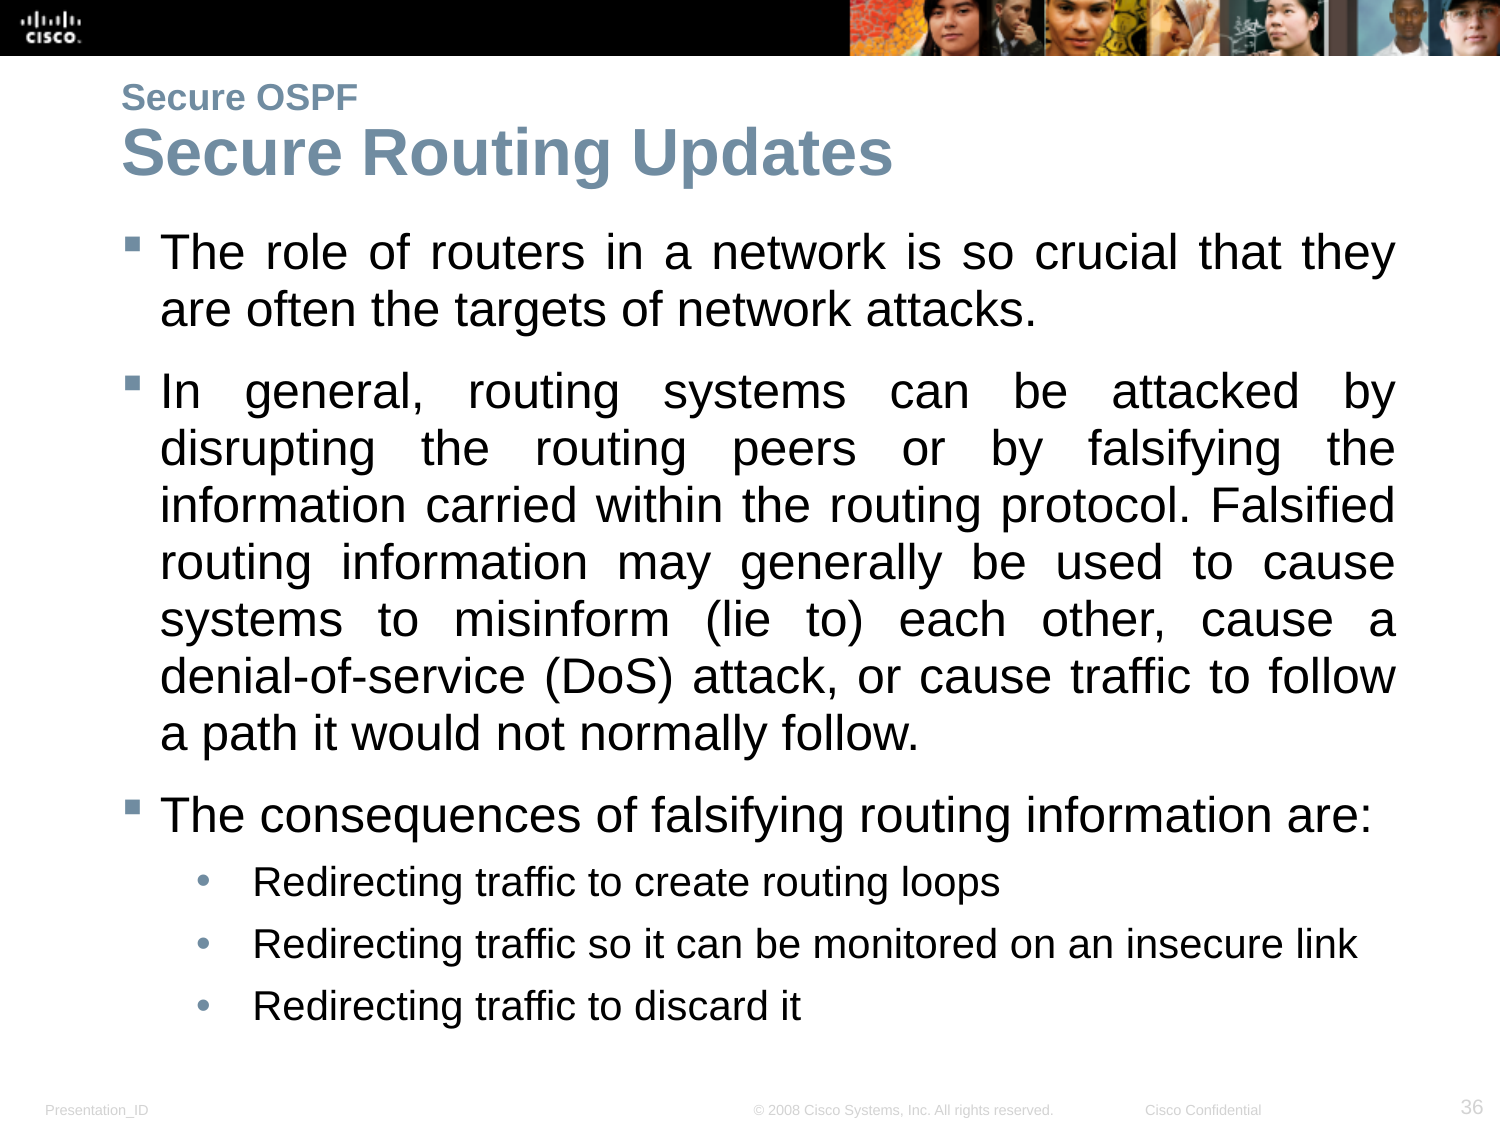

# Secure OSPF Secure Routing Updates
The role of routers in a network is so crucial that they are often the targets of network attacks.
In general, routing systems can be attacked by disrupting the routing peers or by falsifying the information carried within the routing protocol. Falsified routing information may generally be used to cause systems to misinform (lie to) each other, cause a denial-of-service (DoS) attack, or cause traffic to follow a path it would not normally follow.
The consequences of falsifying routing information are:
Redirecting traffic to create routing loops
Redirecting traffic so it can be monitored on an insecure link
Redirecting traffic to discard it